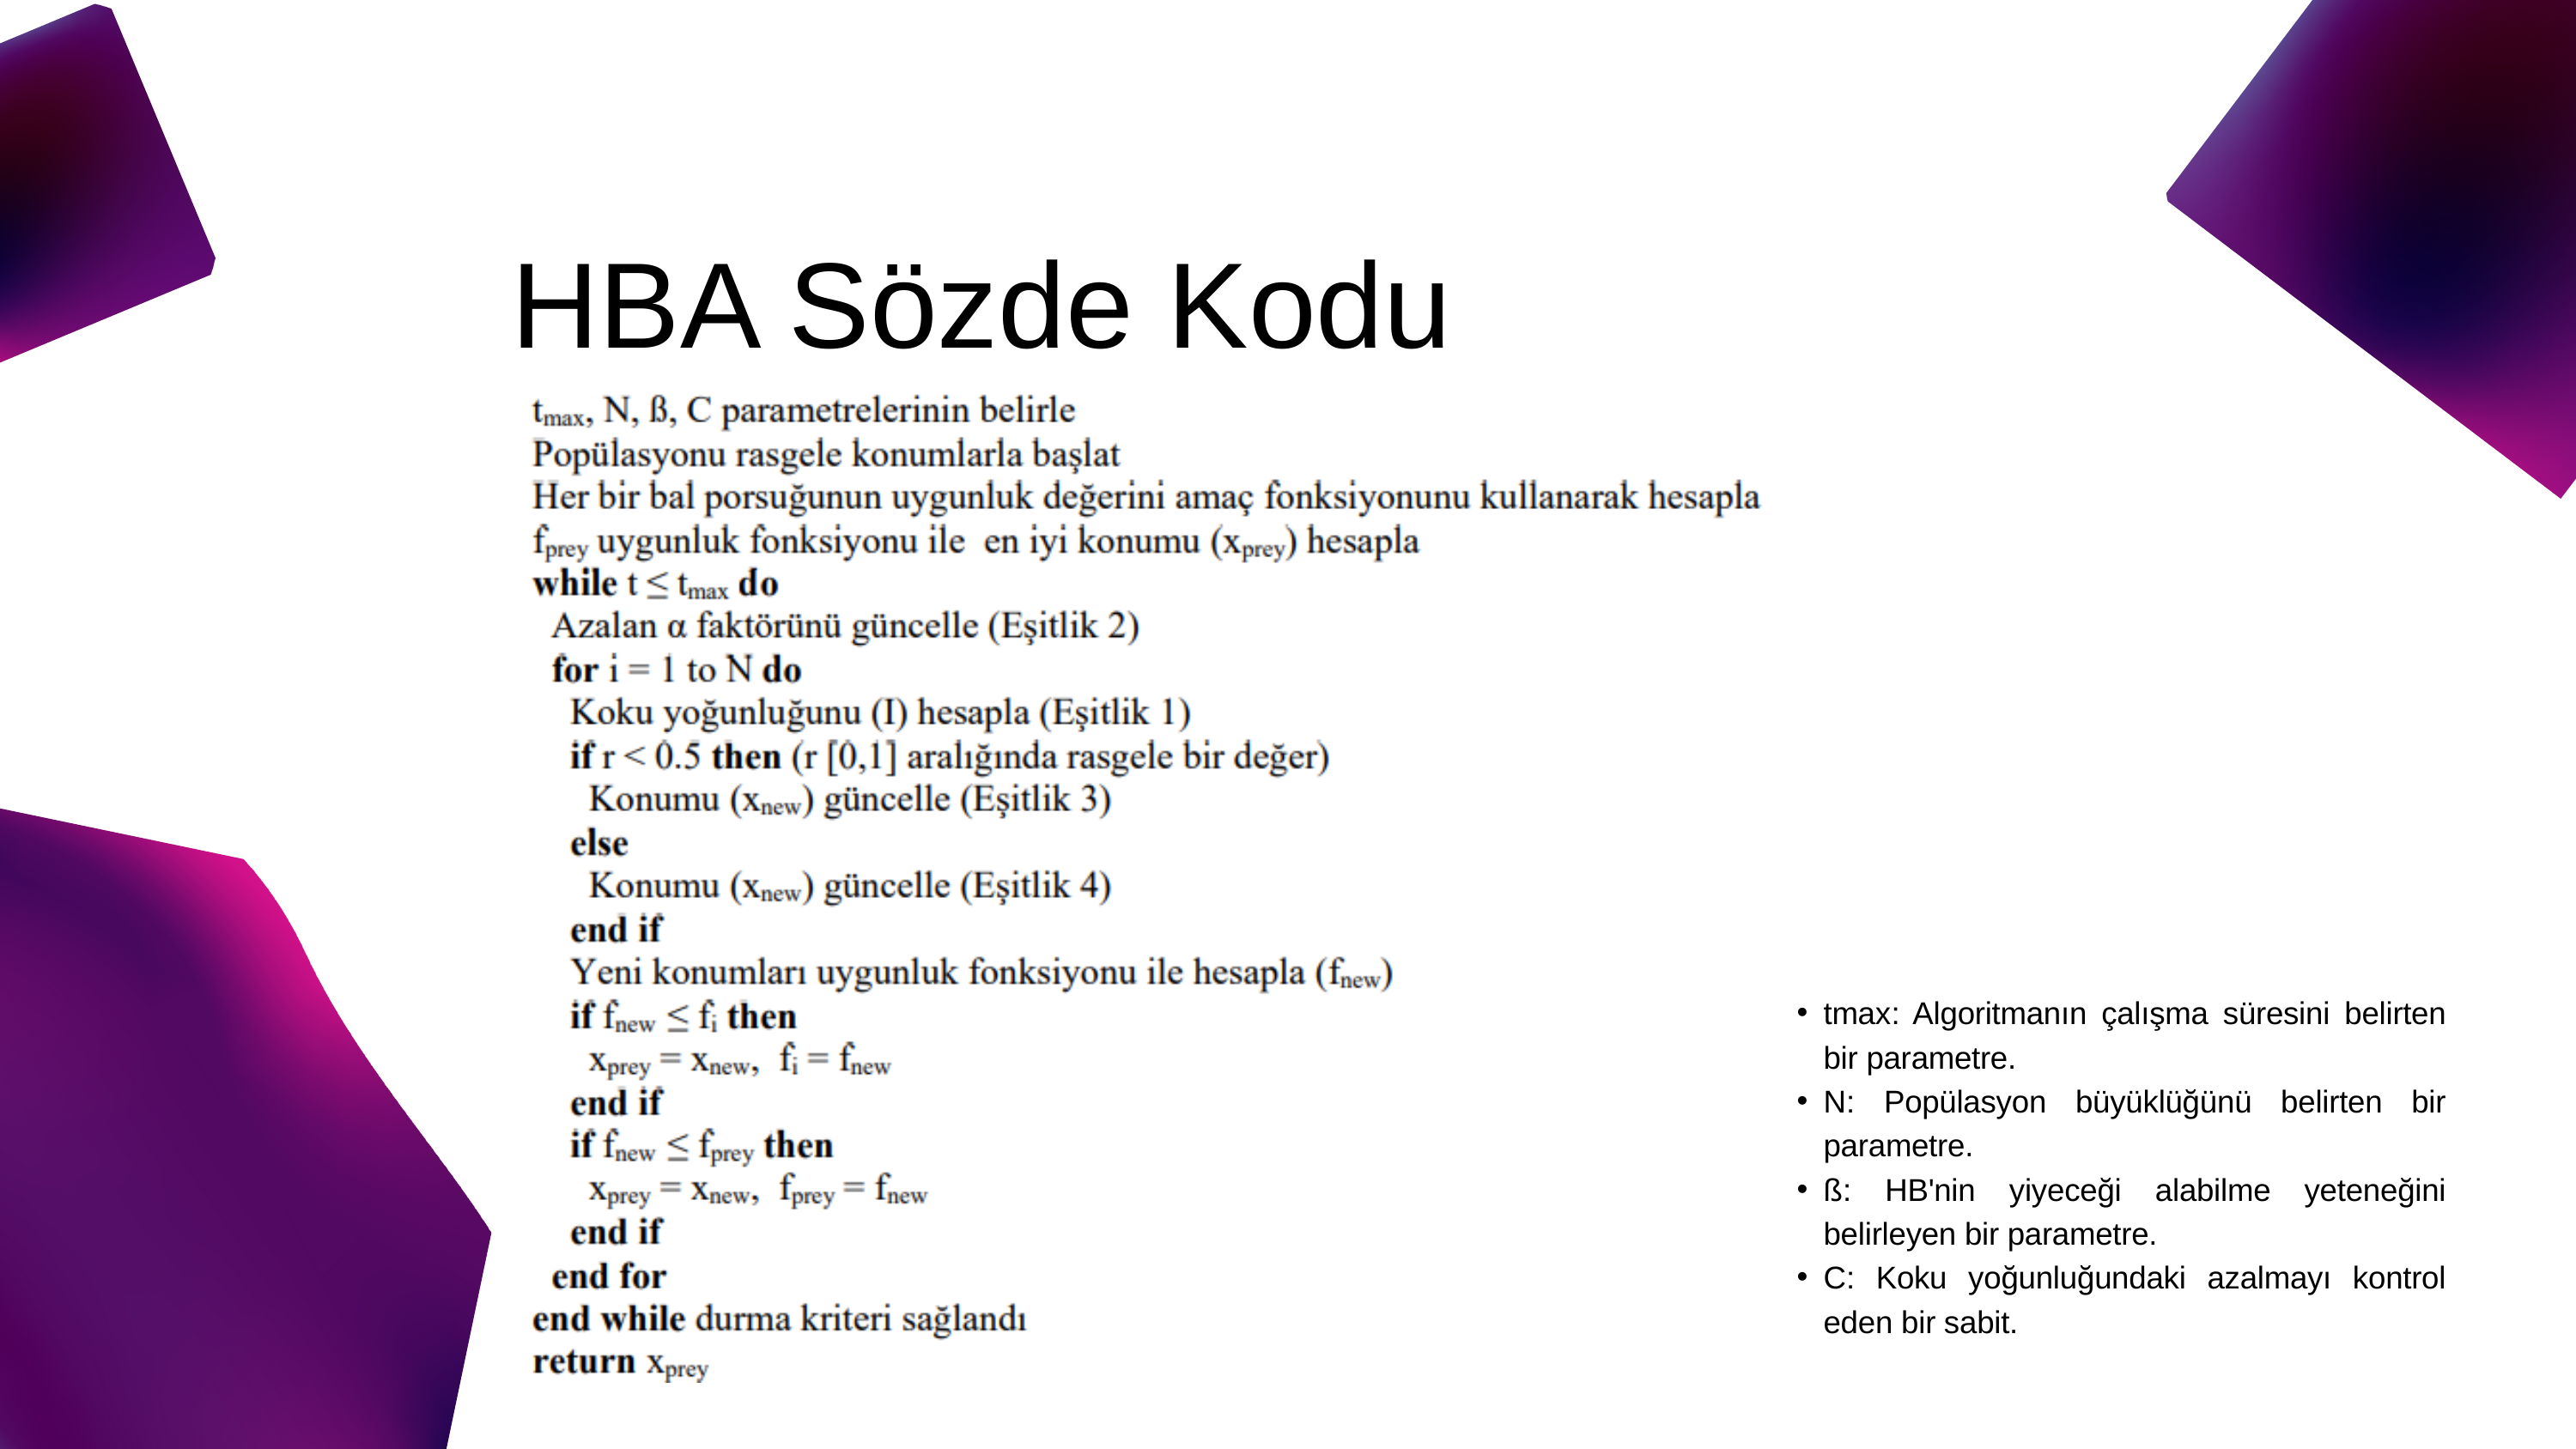

HBA Sözde Kodu

tmax: Algoritmanın çalışma süresini belirten bir parametre.
N: Popülasyon büyüklüğünü belirten bir parametre.
ß: HB'nin yiyeceği alabilme yeteneğini belirleyen bir parametre.
C: Koku yoğunluğundaki azalmayı kontrol eden bir sabit.